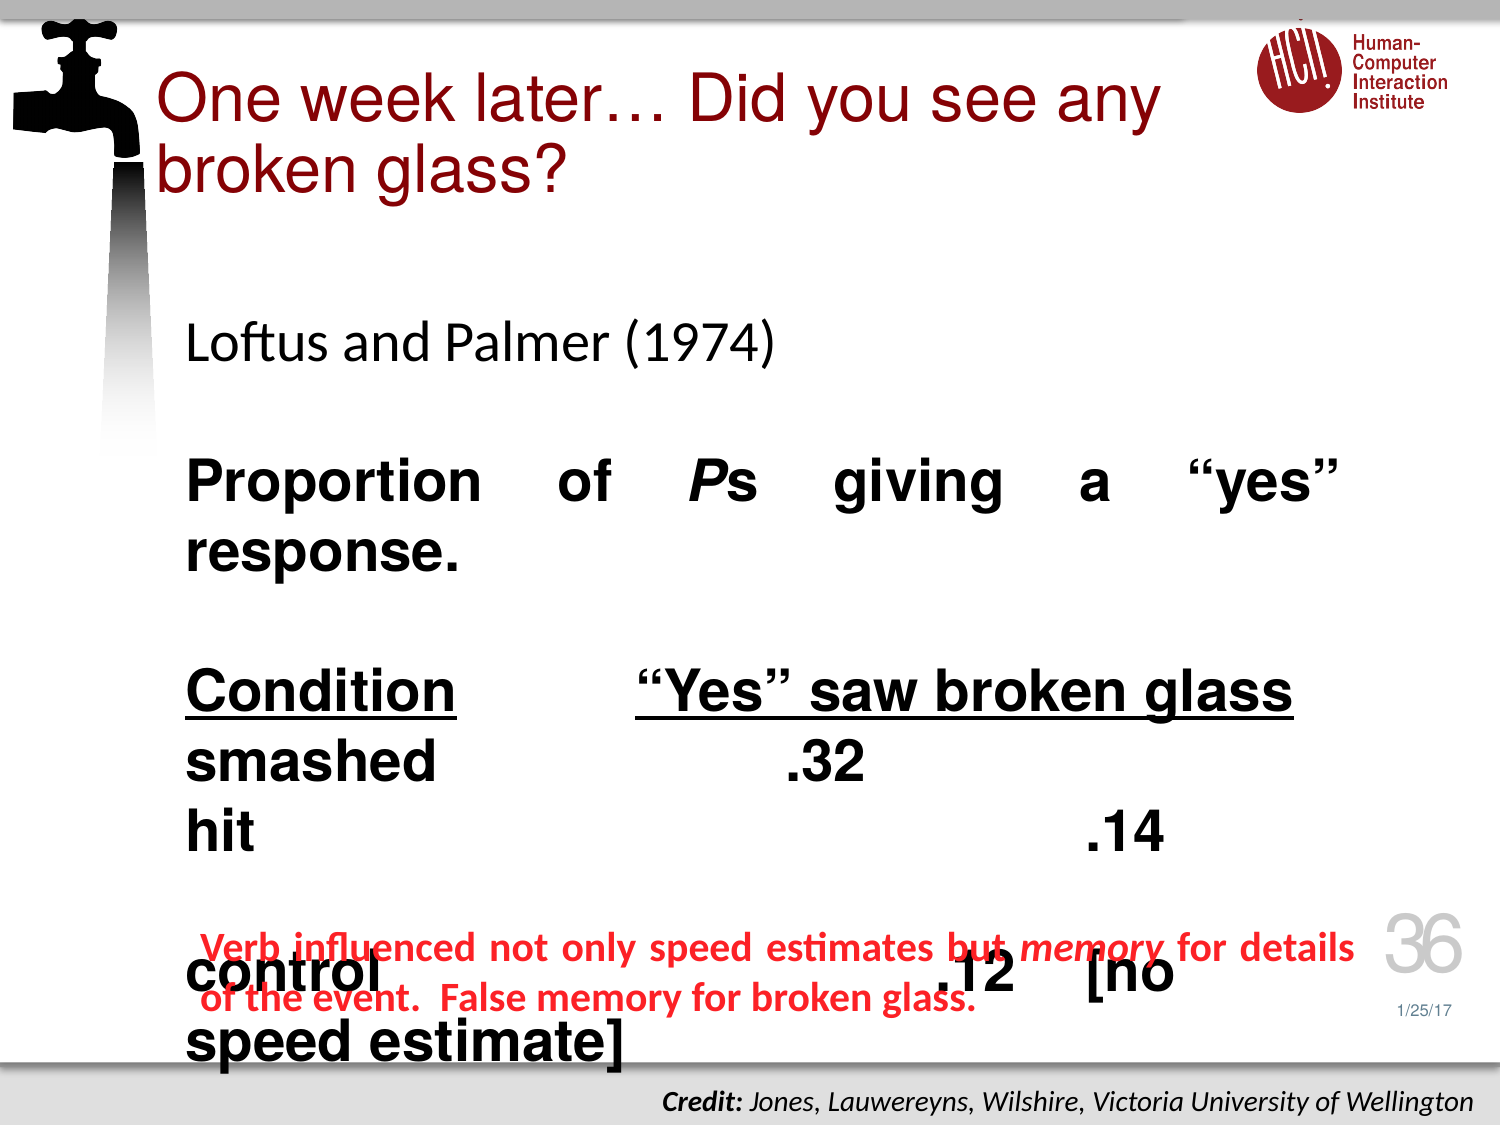

# One week later… Did you see any broken glass?
Loftus and Palmer (1974)

Proportion of Ps giving a “yes” response.

Condition		“Yes” saw broken glass
smashed			.32
hit						.14
control				.12	[no speed estimate]
Verb influenced not only speed estimates but memory for details of the event.  False memory for broken glass.
36
1/25/17
Credit: Jones, Lauwereyns, Wilshire, Victoria University of Wellington